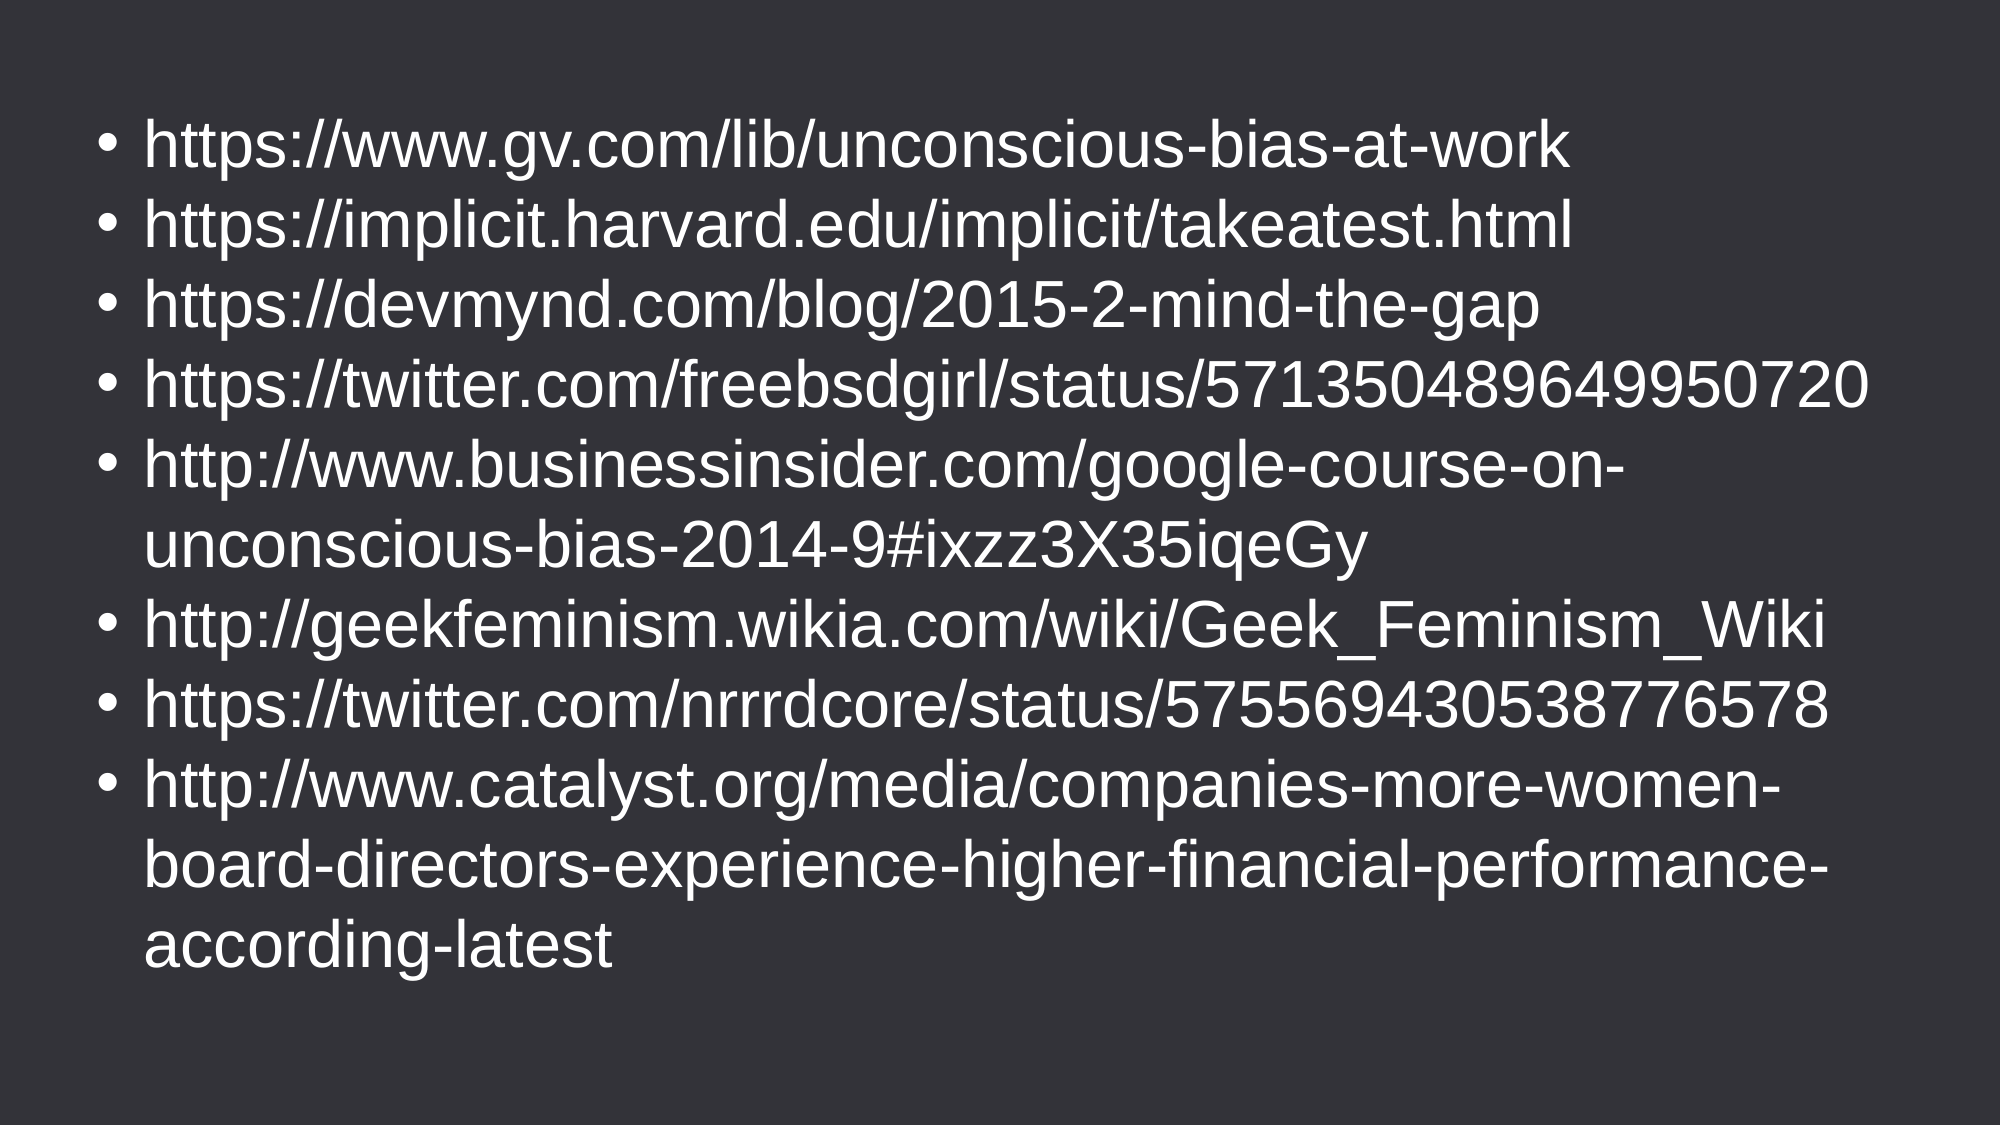

https://www.gv.com/lib/unconscious-bias-at-work
https://implicit.harvard.edu/implicit/takeatest.html
https://devmynd.com/blog/2015-2-mind-the-gap
https://twitter.com/freebsdgirl/status/571350489649950720
http://www.businessinsider.com/google-course-on-unconscious-bias-2014-9#ixzz3X35iqeGy
http://geekfeminism.wikia.com/wiki/Geek_Feminism_Wiki
https://twitter.com/nrrrdcore/status/575569430538776578
http://www.catalyst.org/media/companies-more-women-board-directors-experience-higher-financial-performance-according-latest